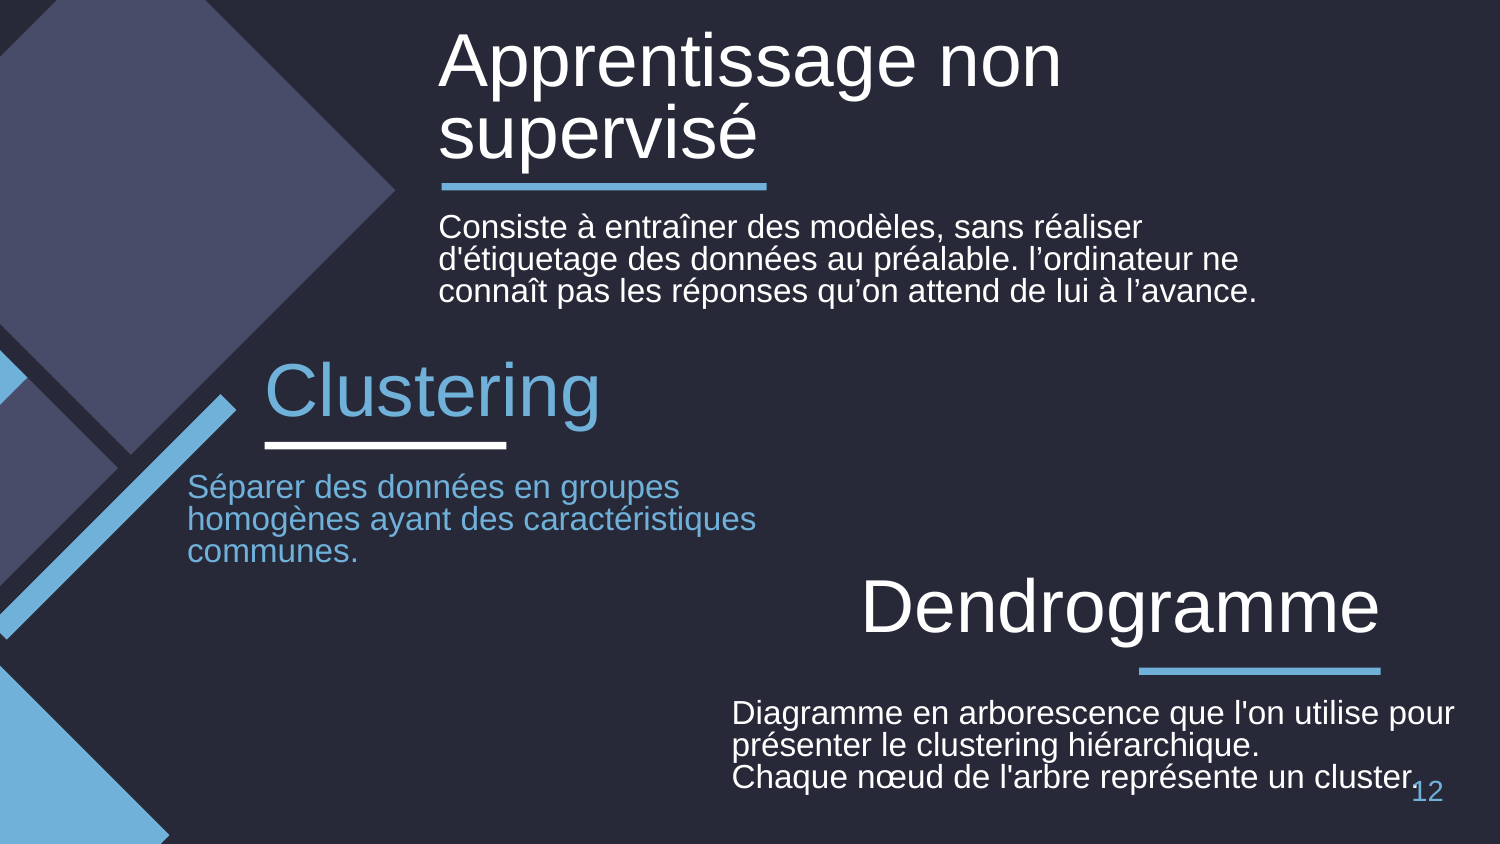

# Apprentissage non supervisé
Consiste à entraîner des modèles, sans réaliser d'étiquetage des données au préalable. l’ordinateur ne connaît pas les réponses qu’on attend de lui à l’avance.

Clustering
Séparer des données en groupes homogènes ayant des caractéristiques communes.
Dendrogramme

Diagramme en arborescence que l'on utilise pour présenter le clustering hiérarchique.
Chaque nœud de l'arbre représente un cluster.
12